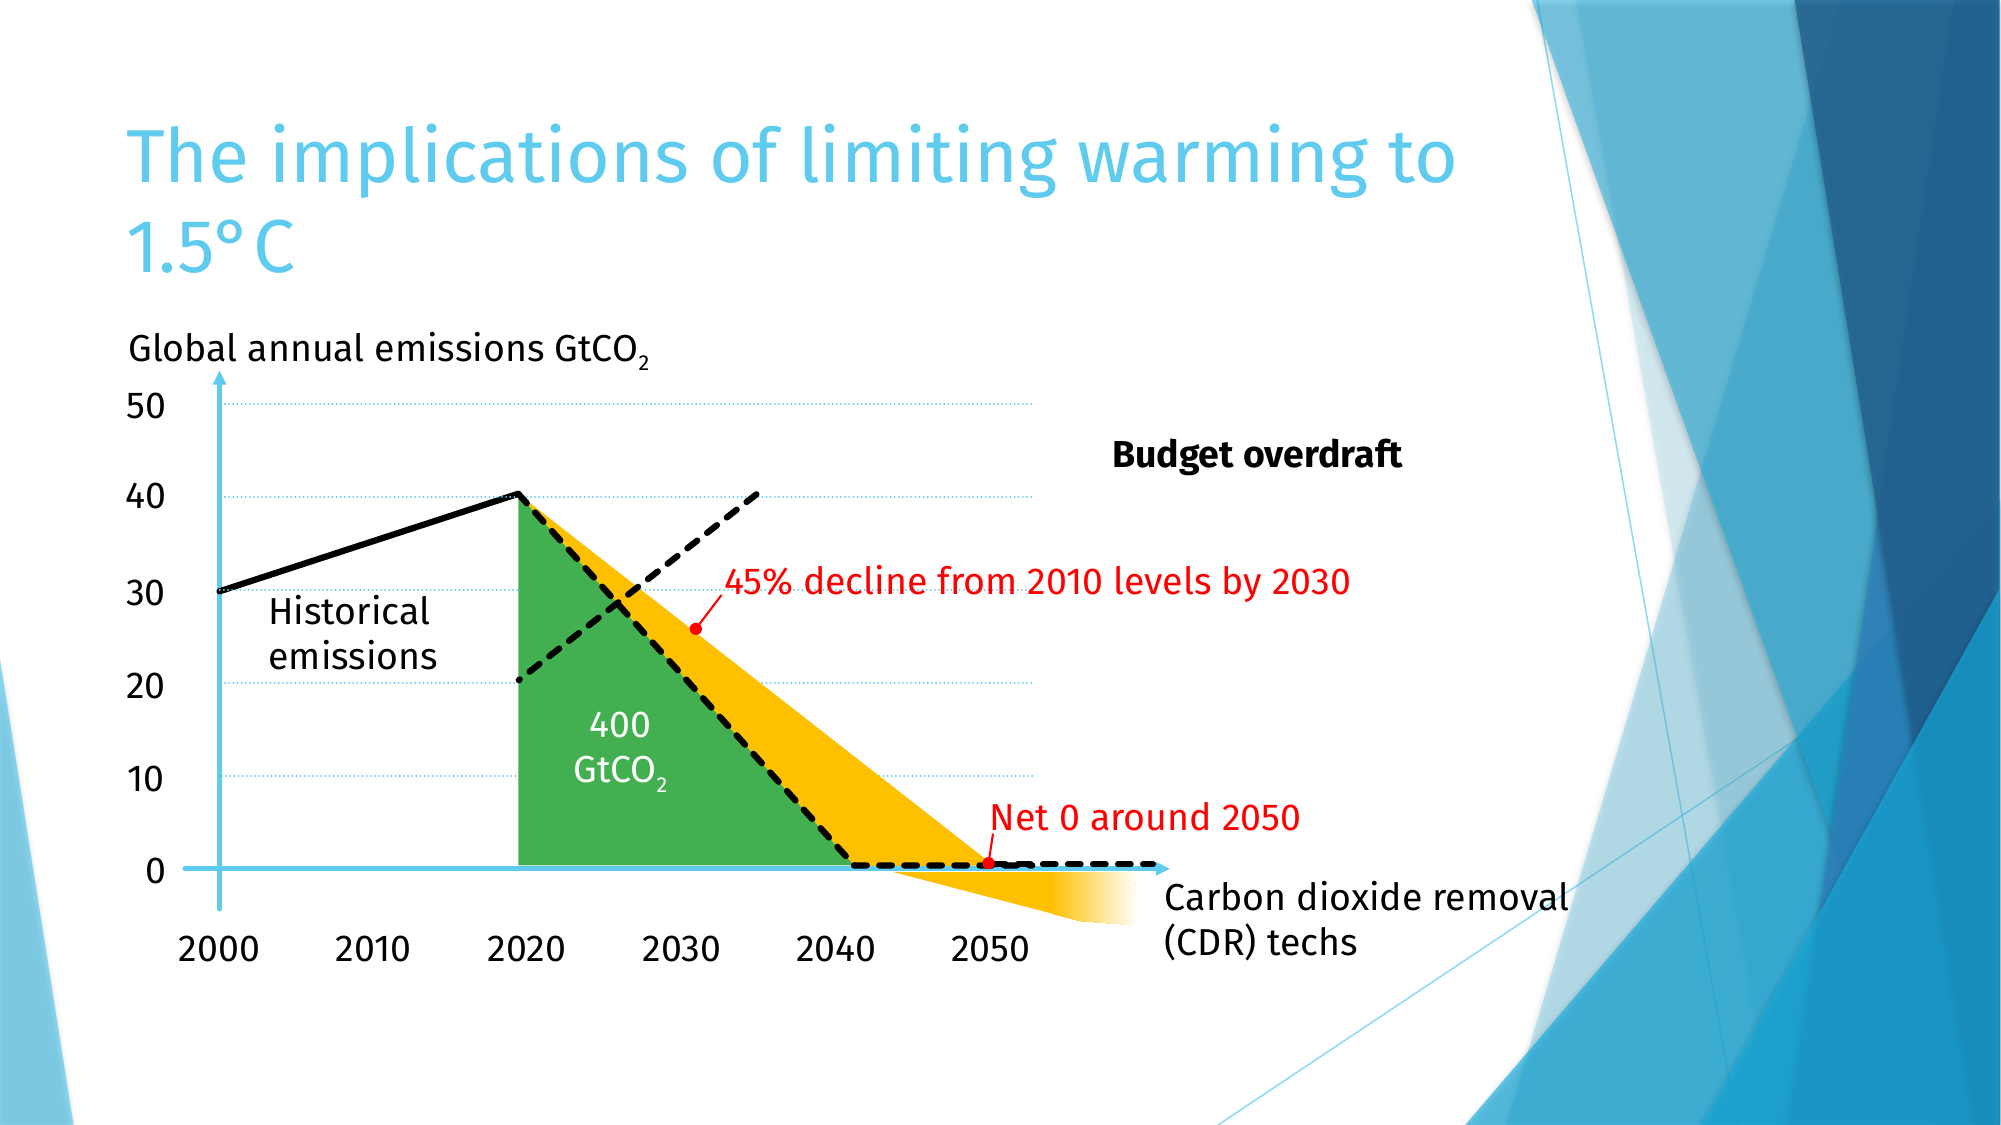

# The implications of limiting warming to 1.5°C
Global annual emissions GtCO2
50
Budget overdraft
40

45% decline from 2010 levels by 2030
30
Historical
emissions
20
400
GtCO2
10
Net 0 around 2050
0
Carbon dioxide removal
(CDR) techs

2000
2010
2020
2030
2040
2050